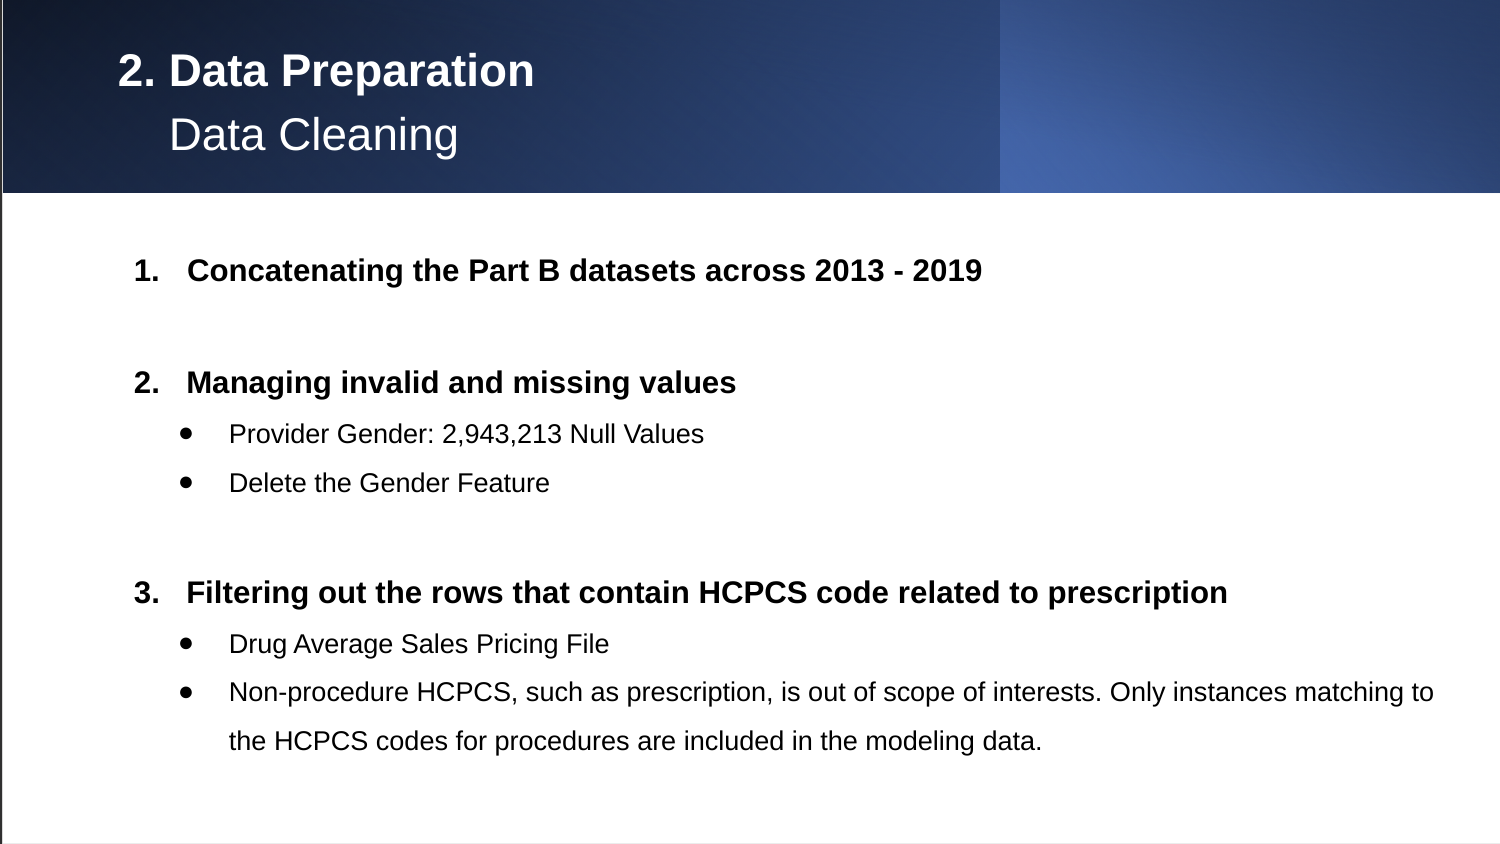

# 2. Data Preparation
    Data Cleaning
Concatenating the Part B datasets across 2013 - 2019

2.   Managing invalid and missing values
Provider Gender: 2,943,213 Null Values
Delete the Gender Feature

3.   Filtering out the rows that contain HCPCS code related to prescription
Drug Average Sales Pricing File
Non-procedure HCPCS, such as prescription, is out of scope of interests. Only instances matching to the HCPCS codes for procedures are included in the modeling data.